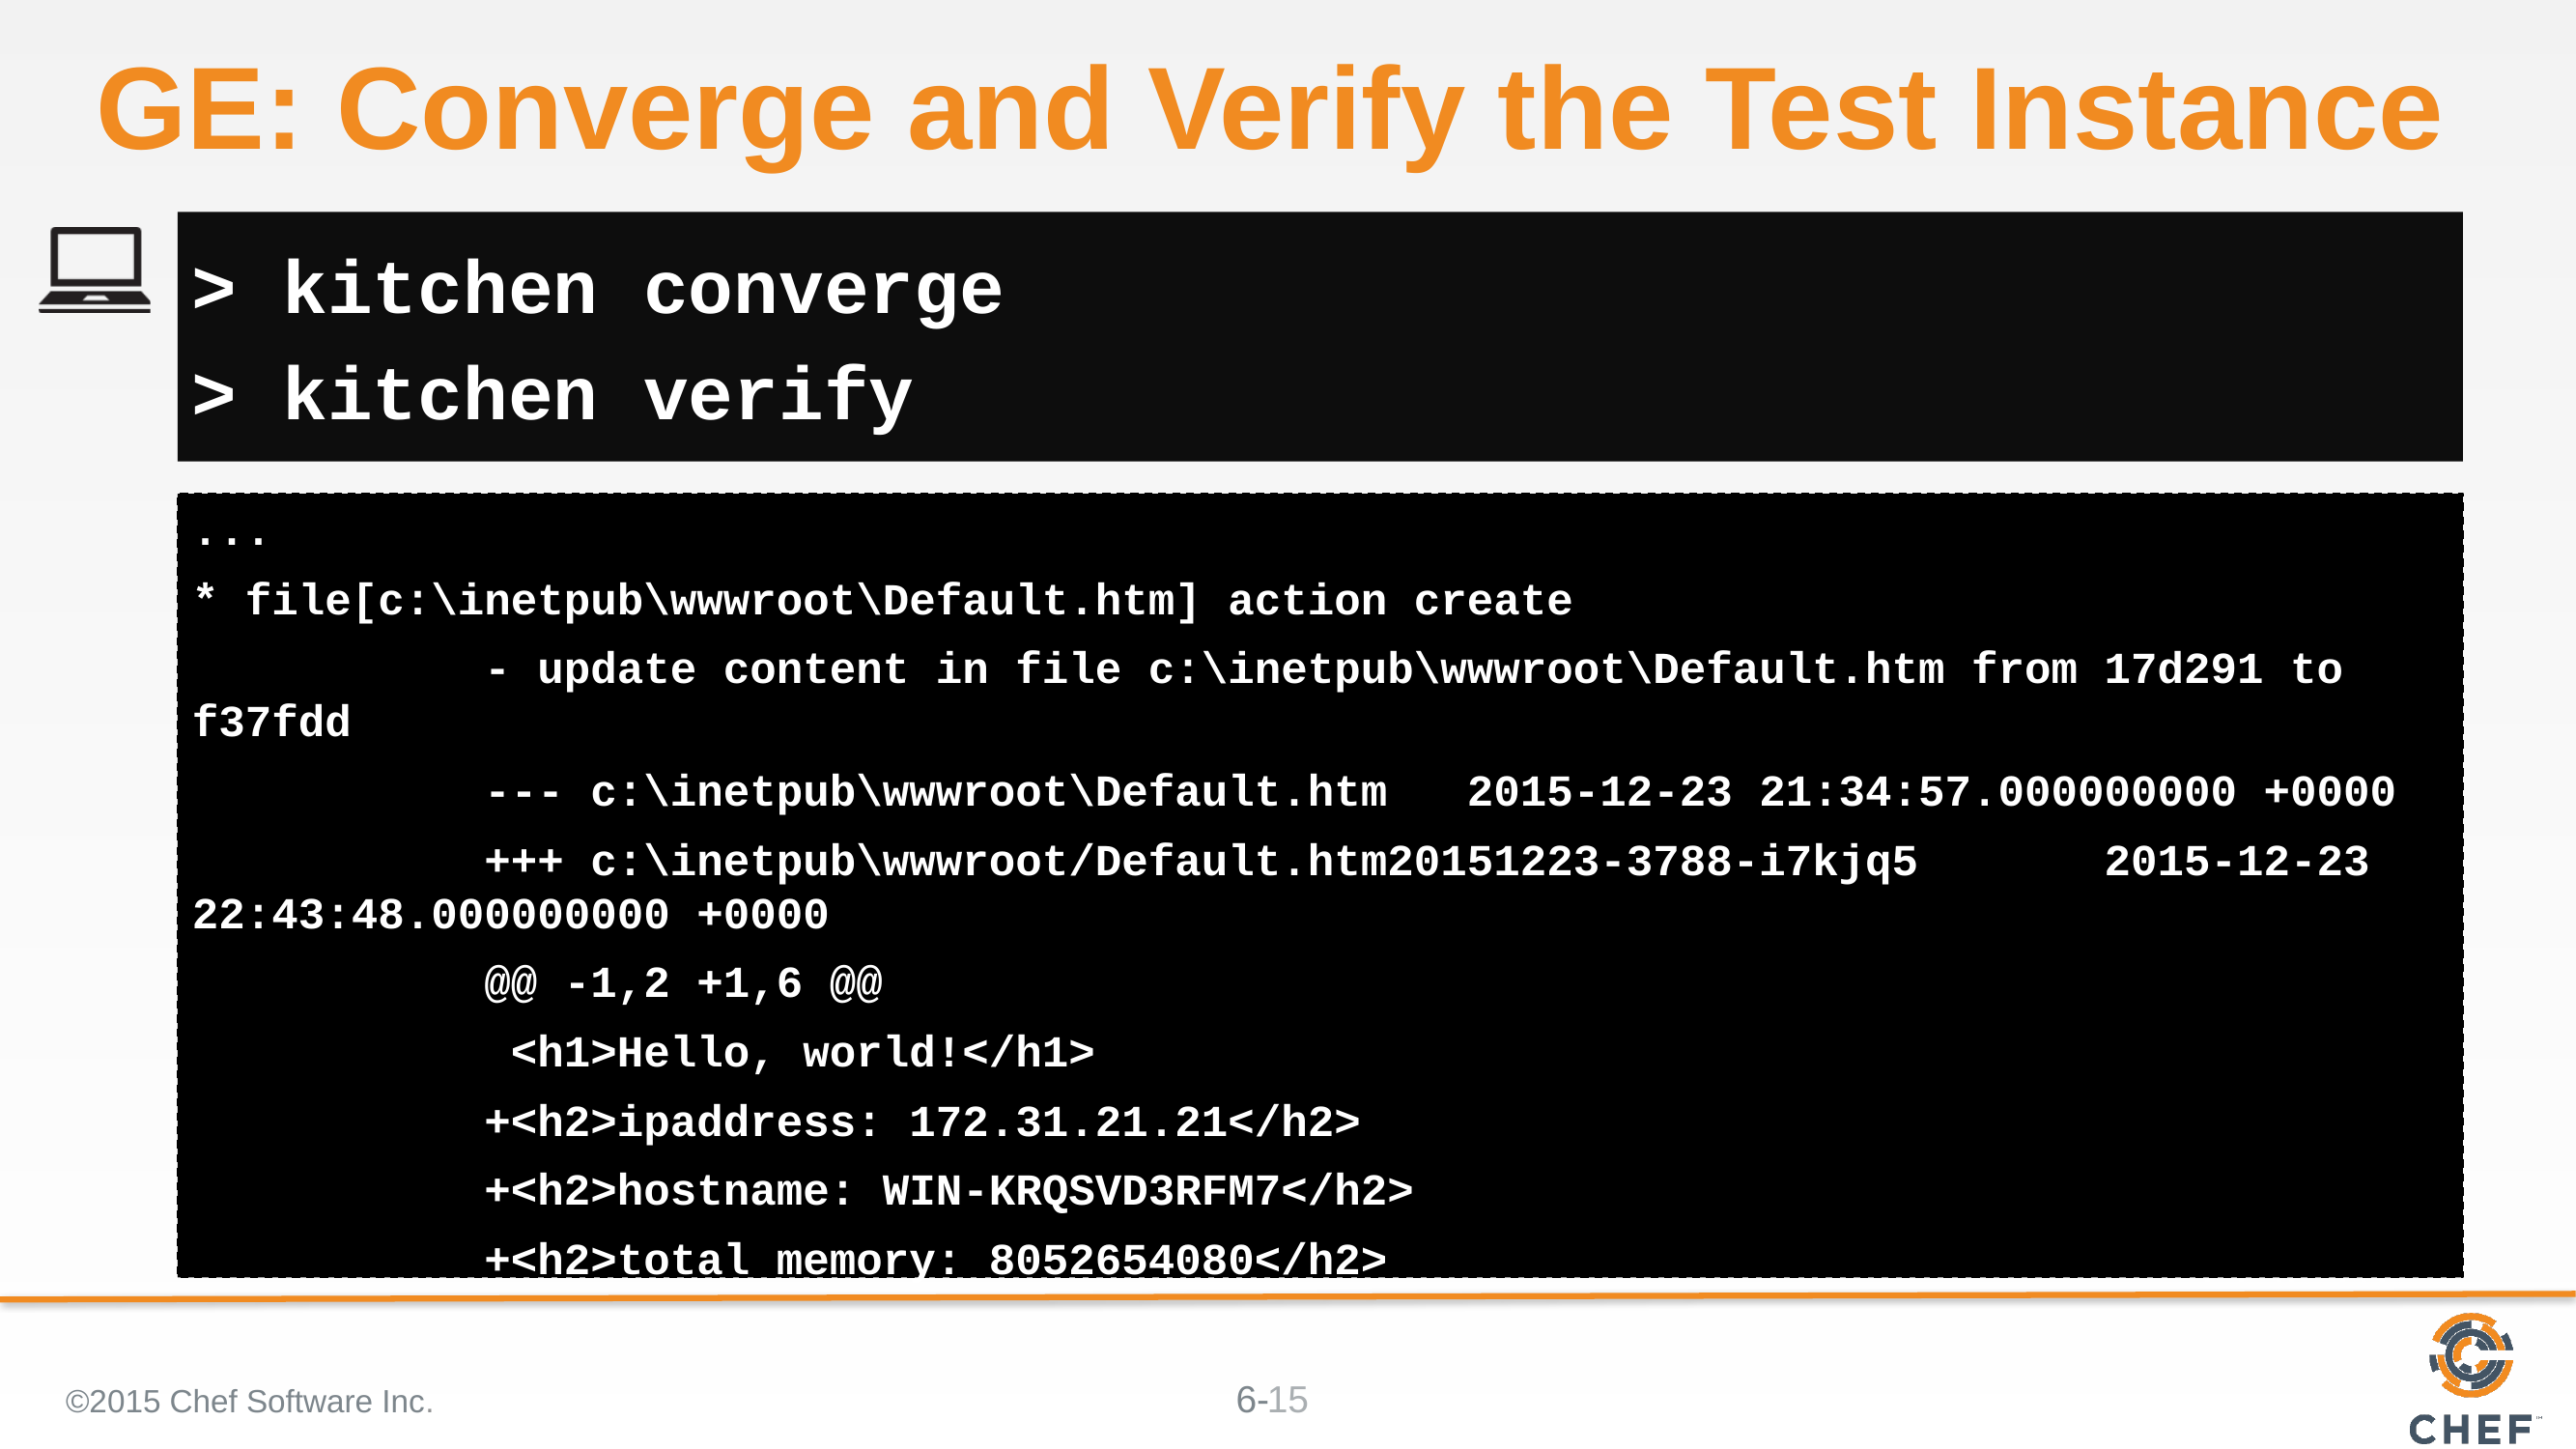

# GE: Converge and Verify the Test Instance
> kitchen converge
> kitchen verify
...
* file[c:\inetpub\wwwroot\Default.htm] action create
           - update content in file c:\inetpub\wwwroot\Default.htm from 17d291 to f37fdd
           --- c:\inetpub\wwwroot\Default.htm   2015-12-23 21:34:57.000000000 +0000
           +++ c:\inetpub\wwwroot/Default.htm20151223-3788-i7kjq5       2015-12-23 22:43:48.000000000 +0000
           @@ -1,2 +1,6 @@
            <h1>Hello, world!</h1>
           +<h2>ipaddress: 172.31.21.21</h2>
           +<h2>hostname: WIN-KRQSVD3RFM7</h2>
           +<h2>total memory: 8052654080</h2>
©2015 Chef Software Inc.
15